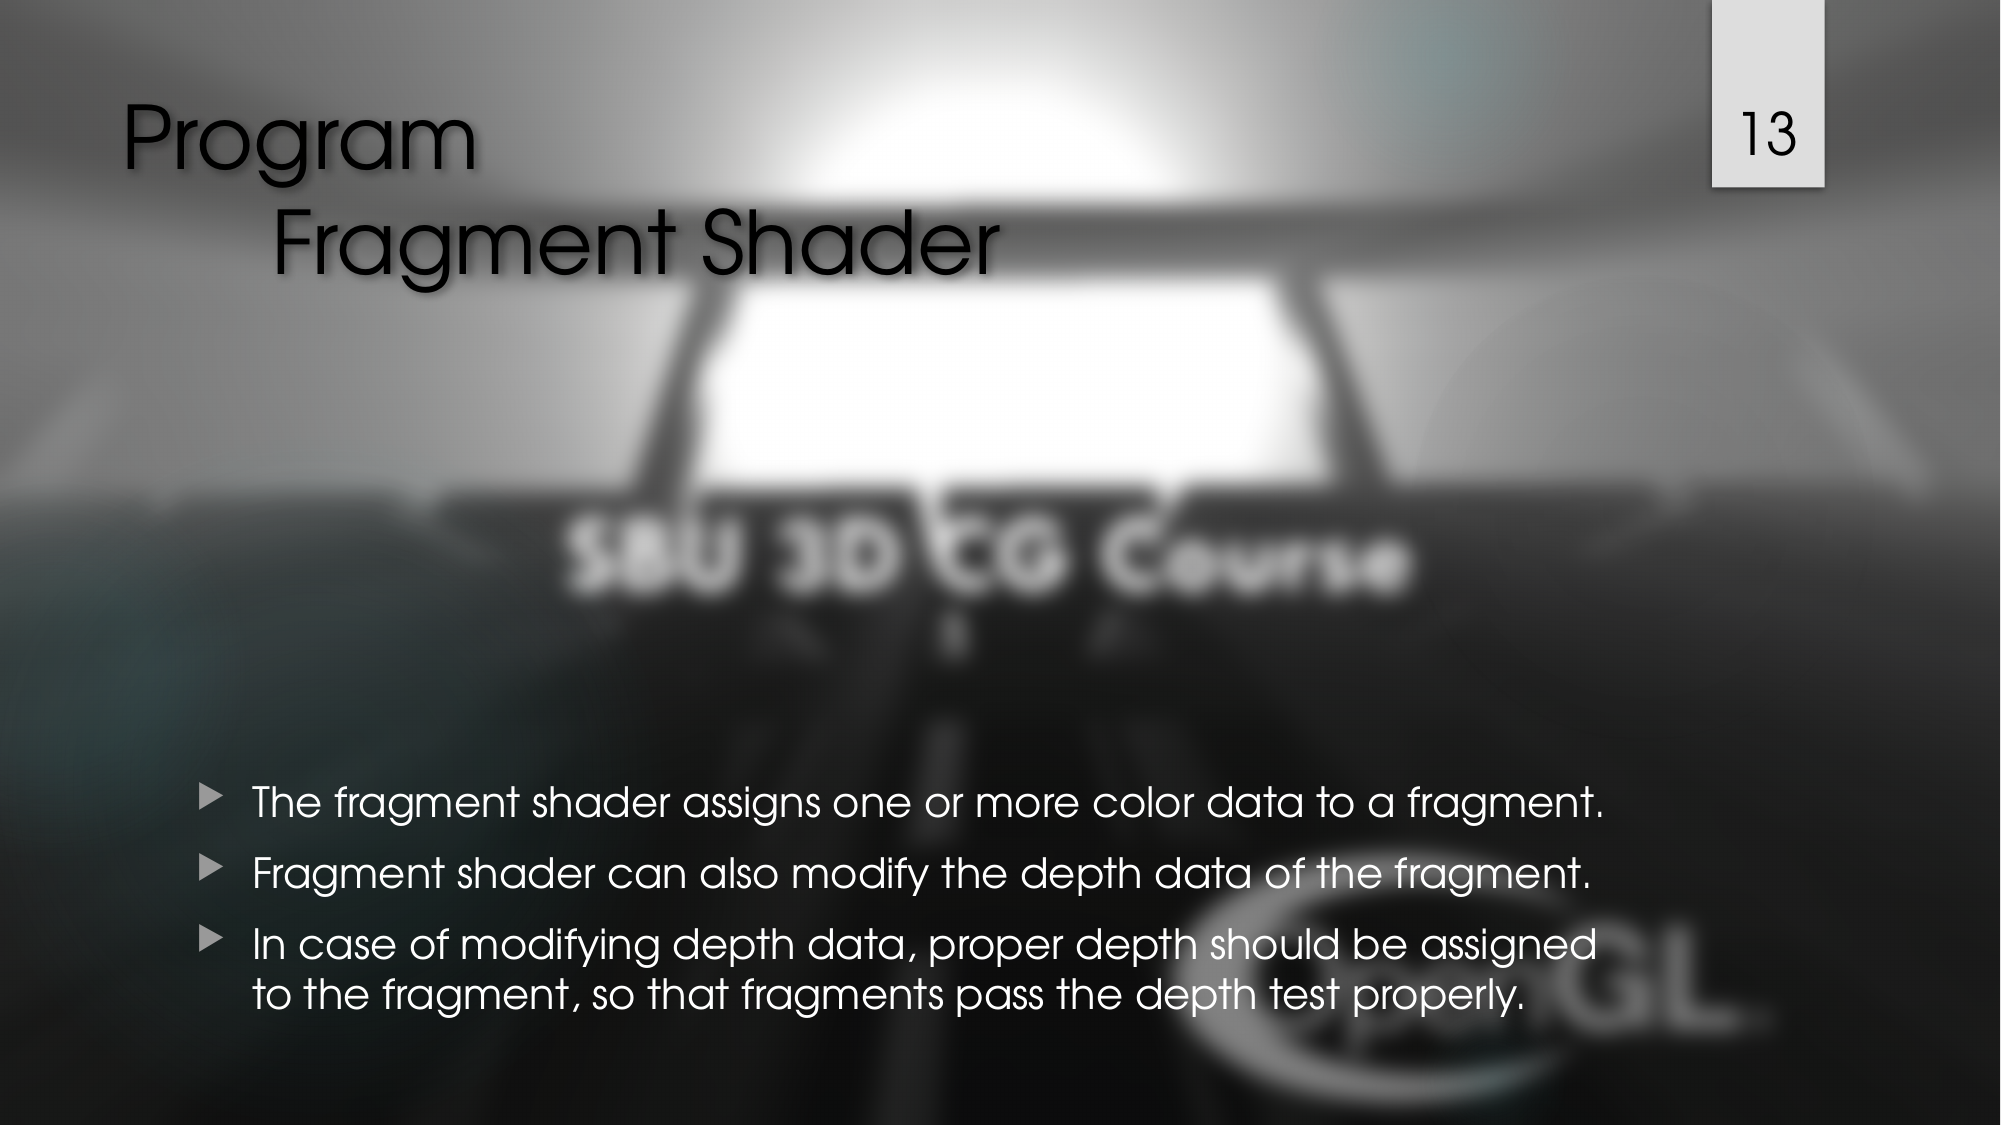

13
# Program Fragment Shader
The fragment shader assigns one or more color data to a fragment.
Fragment shader can also modify the depth data of the fragment.
In case of modifying depth data, proper depth should be assigned to the fragment, so that fragments pass the depth test properly.